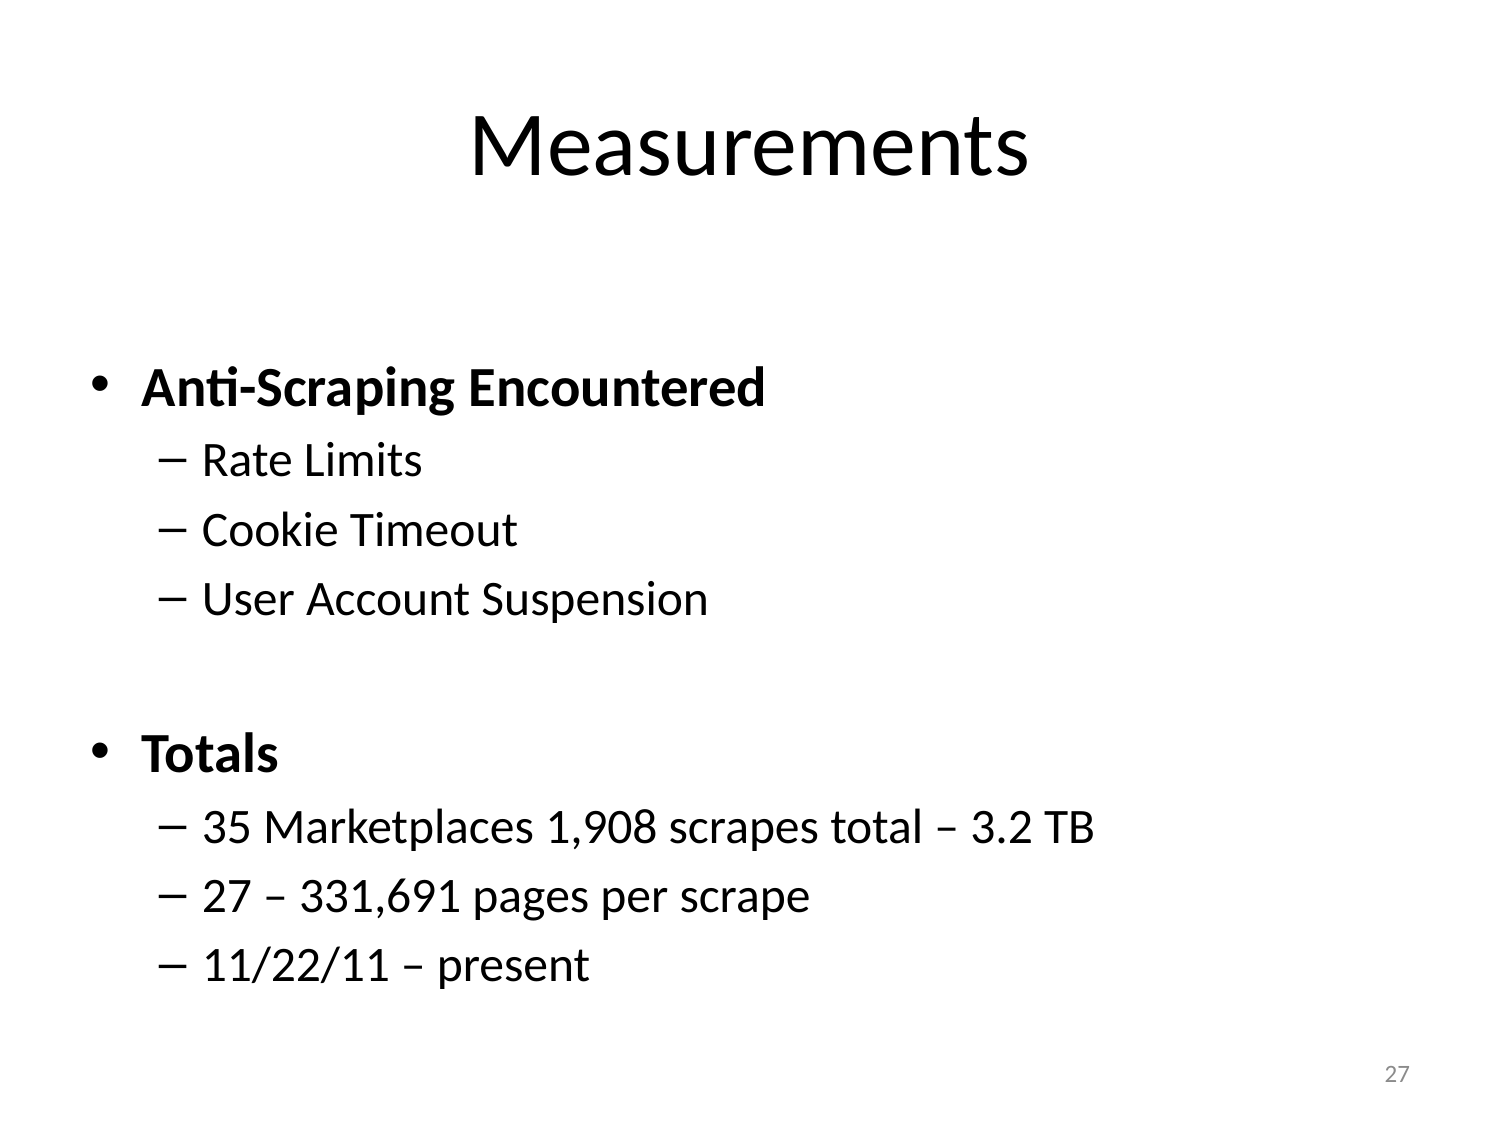

# Measurements

Anti-Scraping Encountered
Rate Limits
Cookie Timeout
User Account Suspension

Totals
35 Marketplaces 1,908 scrapes total – 3.2 TB
27 – 331,691 pages per scrape
11/22/11 – present
27